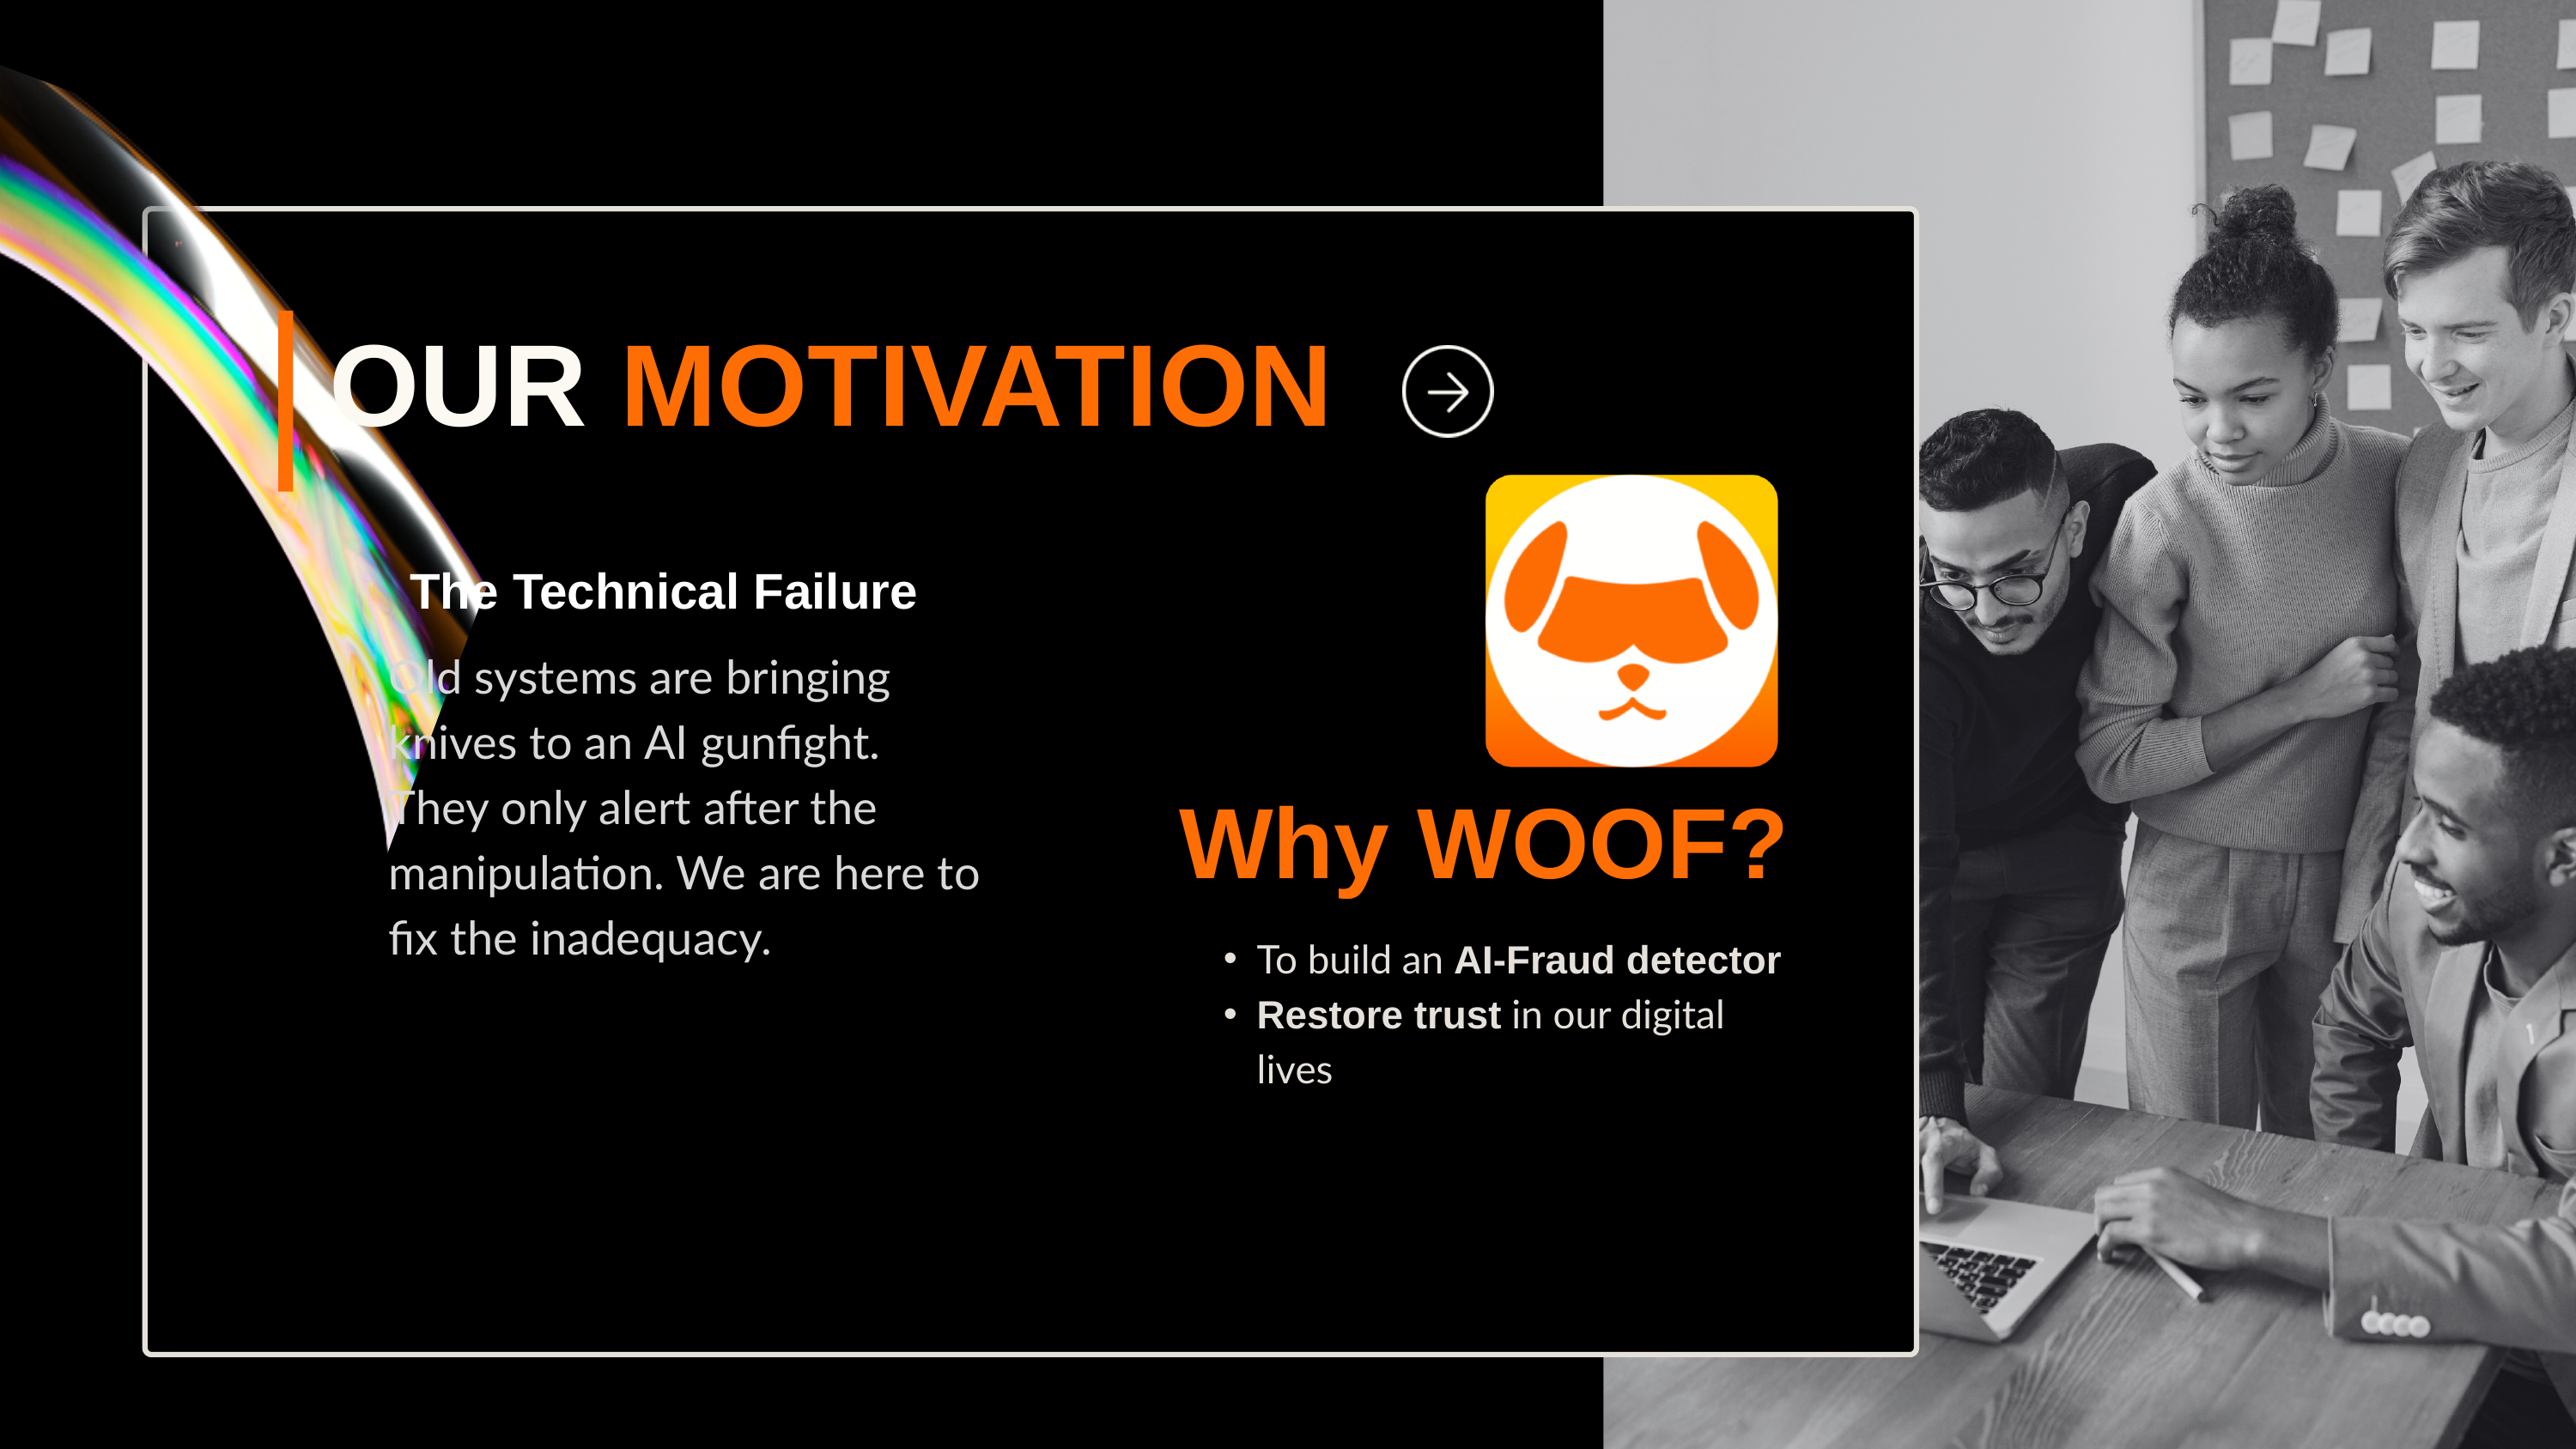

OUR MOTIVATION

The Technical Failure
Old systems are bringing knives to an AI gunfight.  They only alert after the manipulation. We are here to fix the inadequacy.
Why WOOF?
To build an AI-Fraud detector
Restore trust in our digital lives